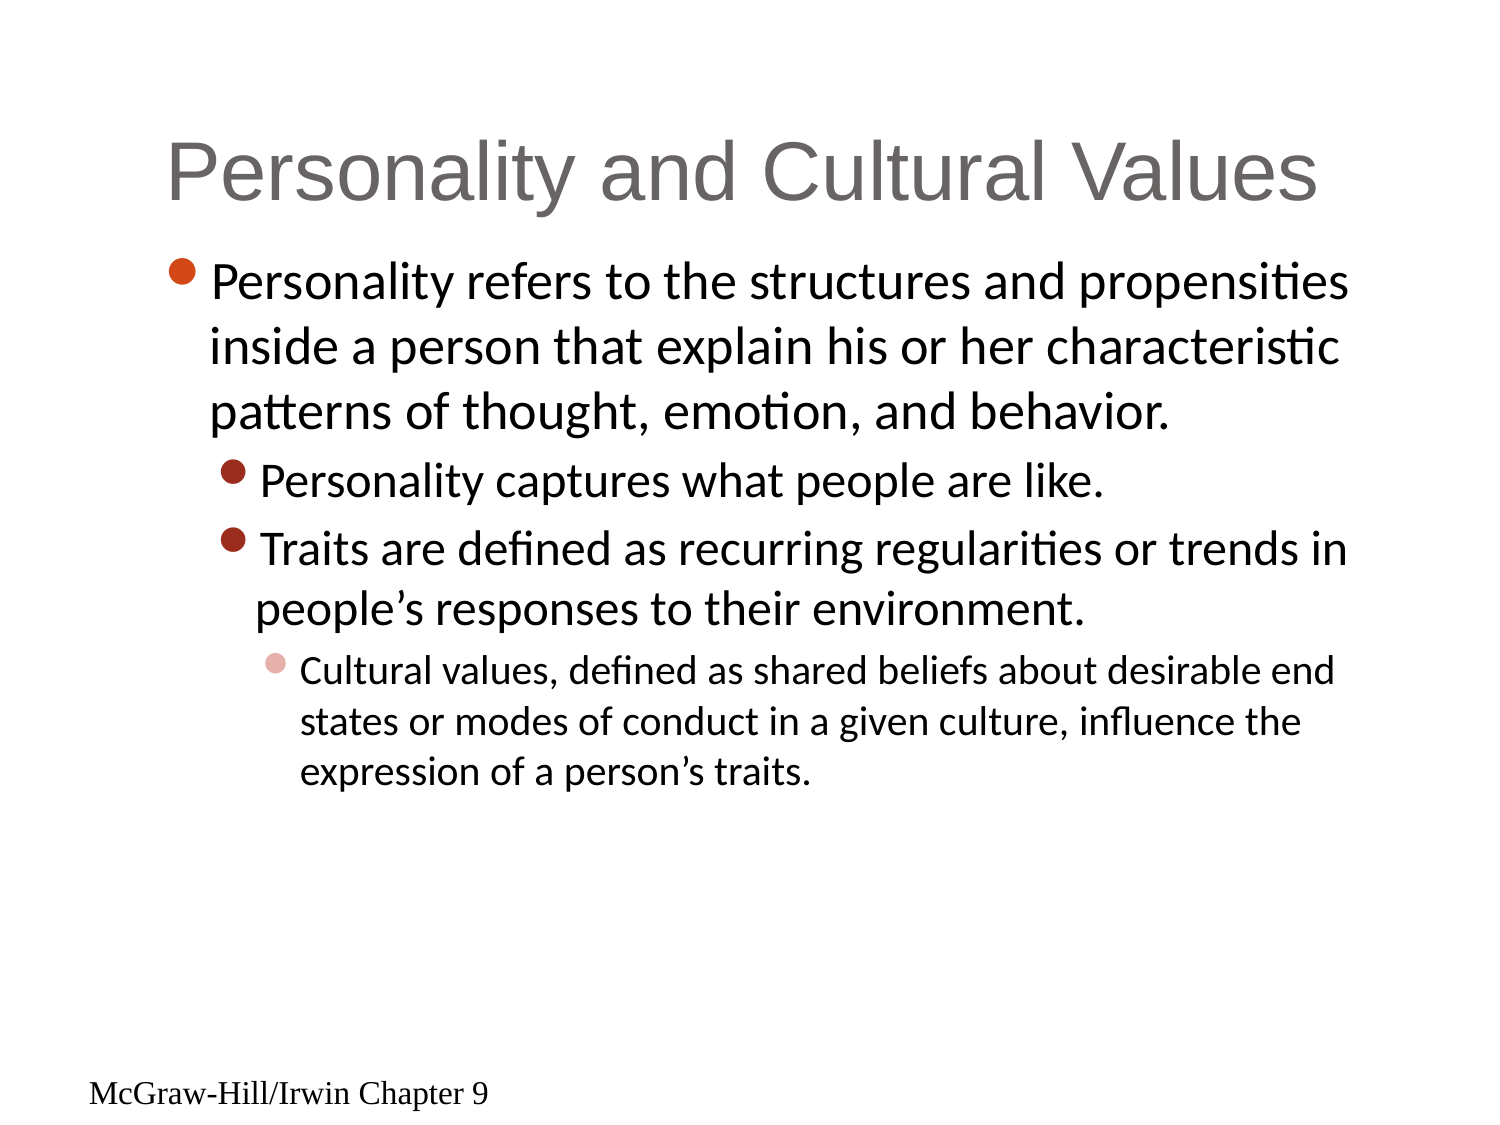

# Personality and Cultural Values
Personality refers to the structures and propensities inside a person that explain his or her characteristic patterns of thought, emotion, and behavior.
Personality captures what people are like.
Traits are defined as recurring regularities or trends in people’s responses to their environment.
Cultural values, defined as shared beliefs about desirable end states or modes of conduct in a given culture, influence the expression of a person’s traits.
McGraw-Hill/Irwin Chapter 9